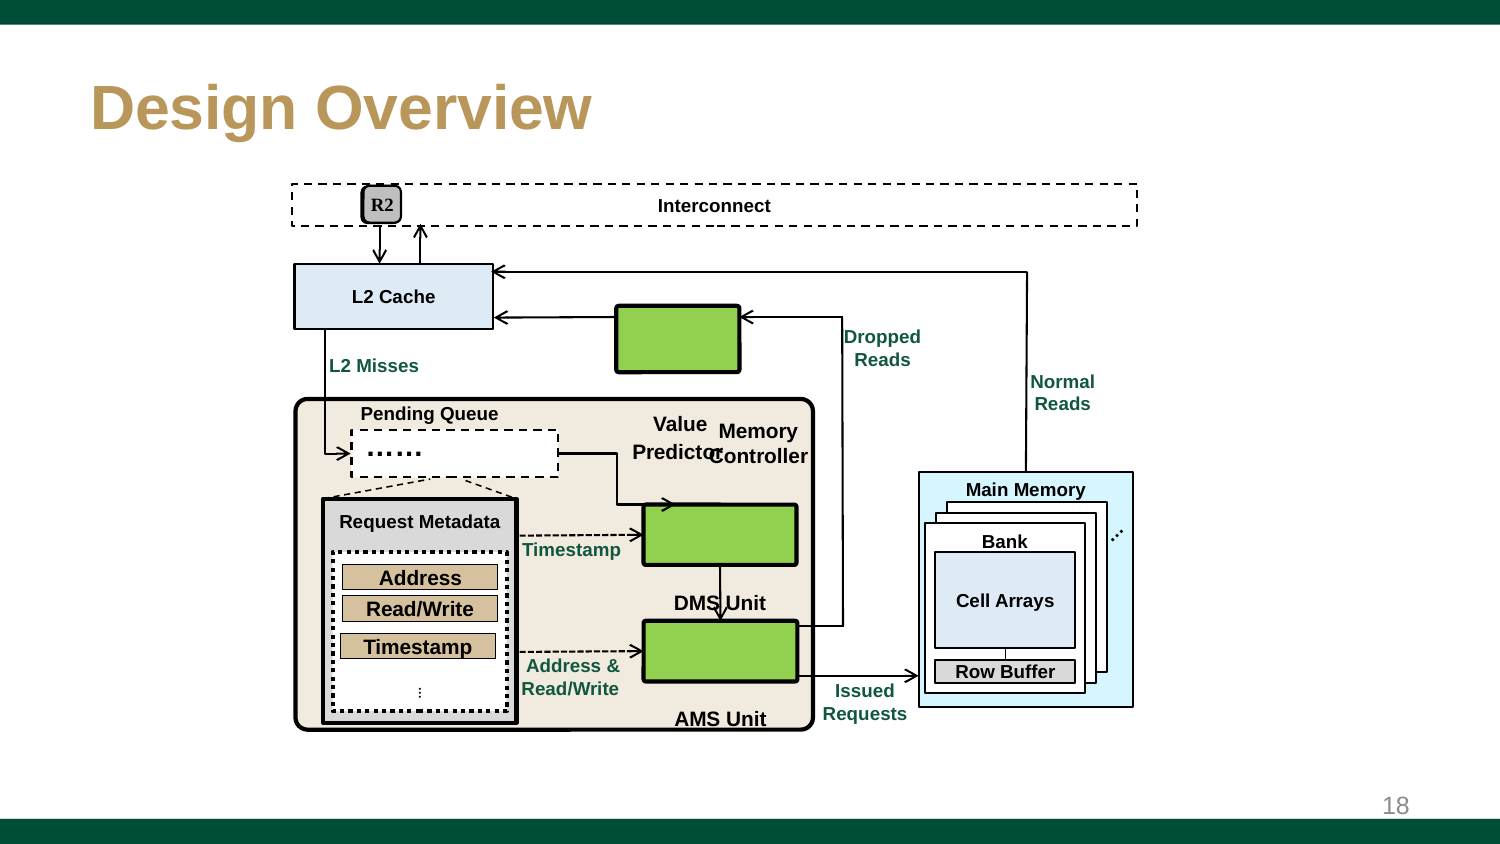

# Design Overview
Interconnect
R2
R3
R1
L2 Cache
                                              Value
Predictor

Dropped
Reads
L2 Misses
Normal
Reads
Pending Queue

Memory
Controller

……
Main Memory

…
Bank

Cell Arrays
Row Buffer
Request Metadata

Address
…
Read/Write
Timestamp

DMS Unit

Timestamp

AMS Unit

Address &
Read/Write

Issued
Requests

18